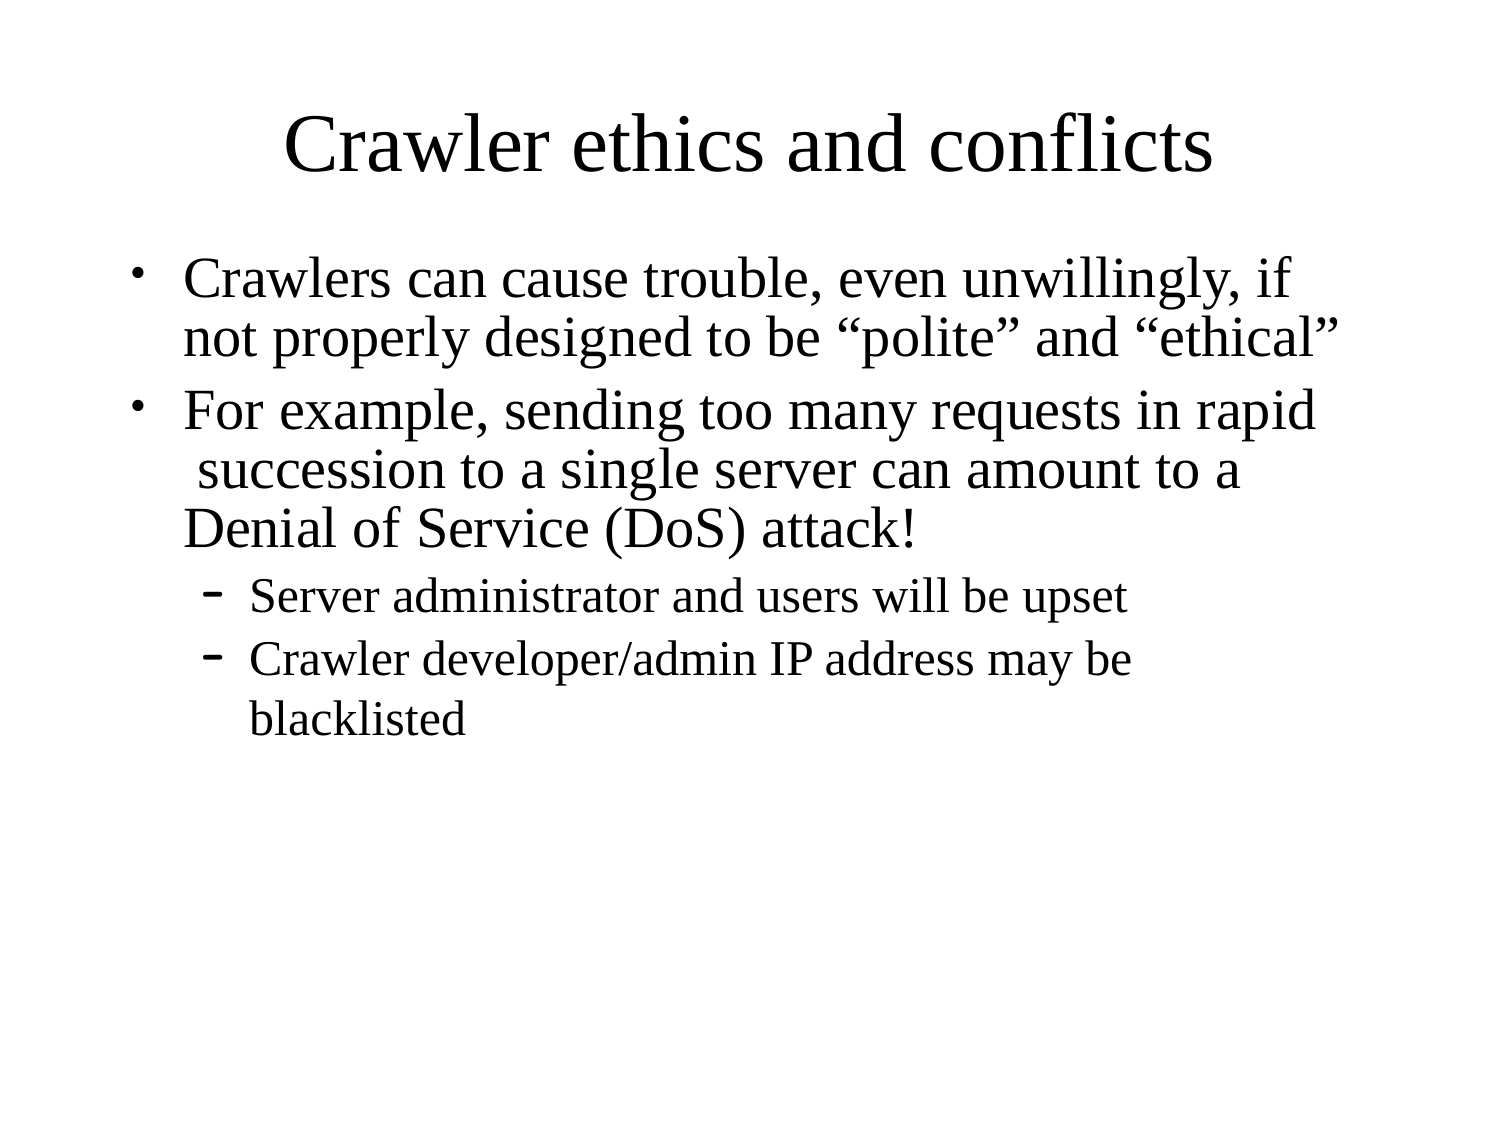

# Crawler ethics and conflicts
Crawlers can cause trouble, even unwillingly, if  not properly designed to be “polite” and “ethical”
For example, sending too many requests in rapid  succession to a single server can amount to a  Denial of Service (DoS) attack!
Server administrator and users will be upset
Crawler developer/admin IP address may be blacklisted